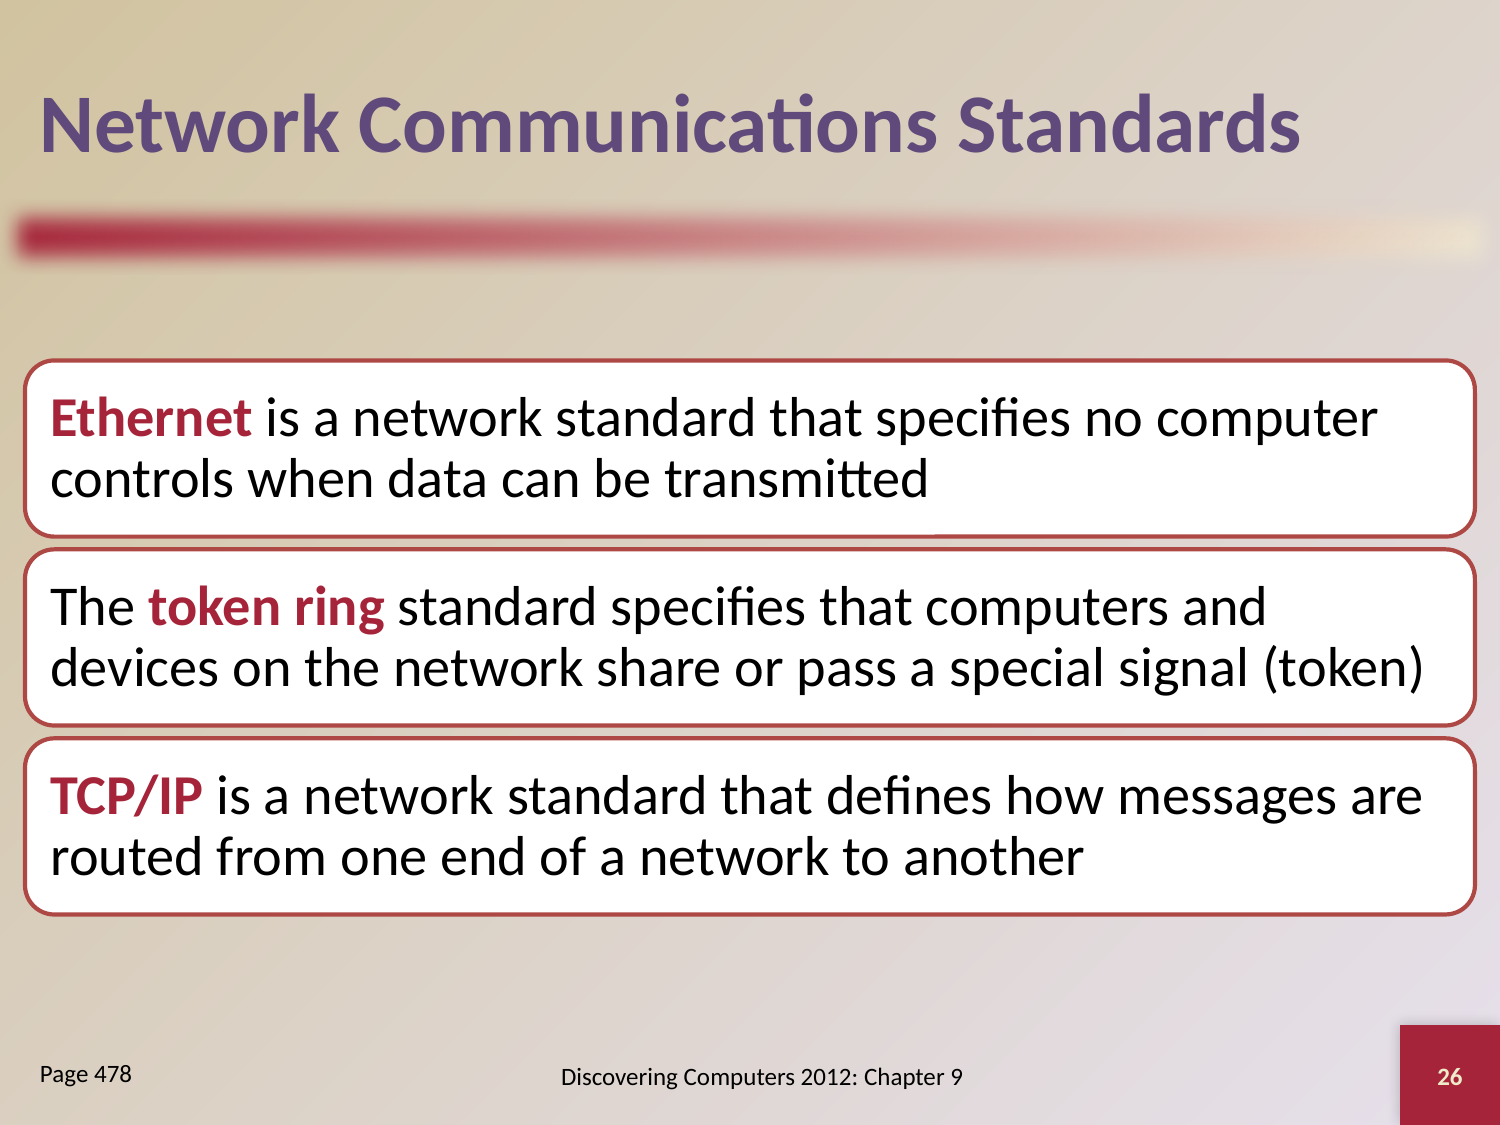

# Network Communications Standards
Ethernet is a network standard that specifies no computer controls when data can be transmitted
The token ring standard specifies that computers and devices on the network share or pass a special signal (token)
TCP/IP is a network standard that defines how messages are routed from one end of a network to another
26
Discovering Computers 2012: Chapter 9
Page 478